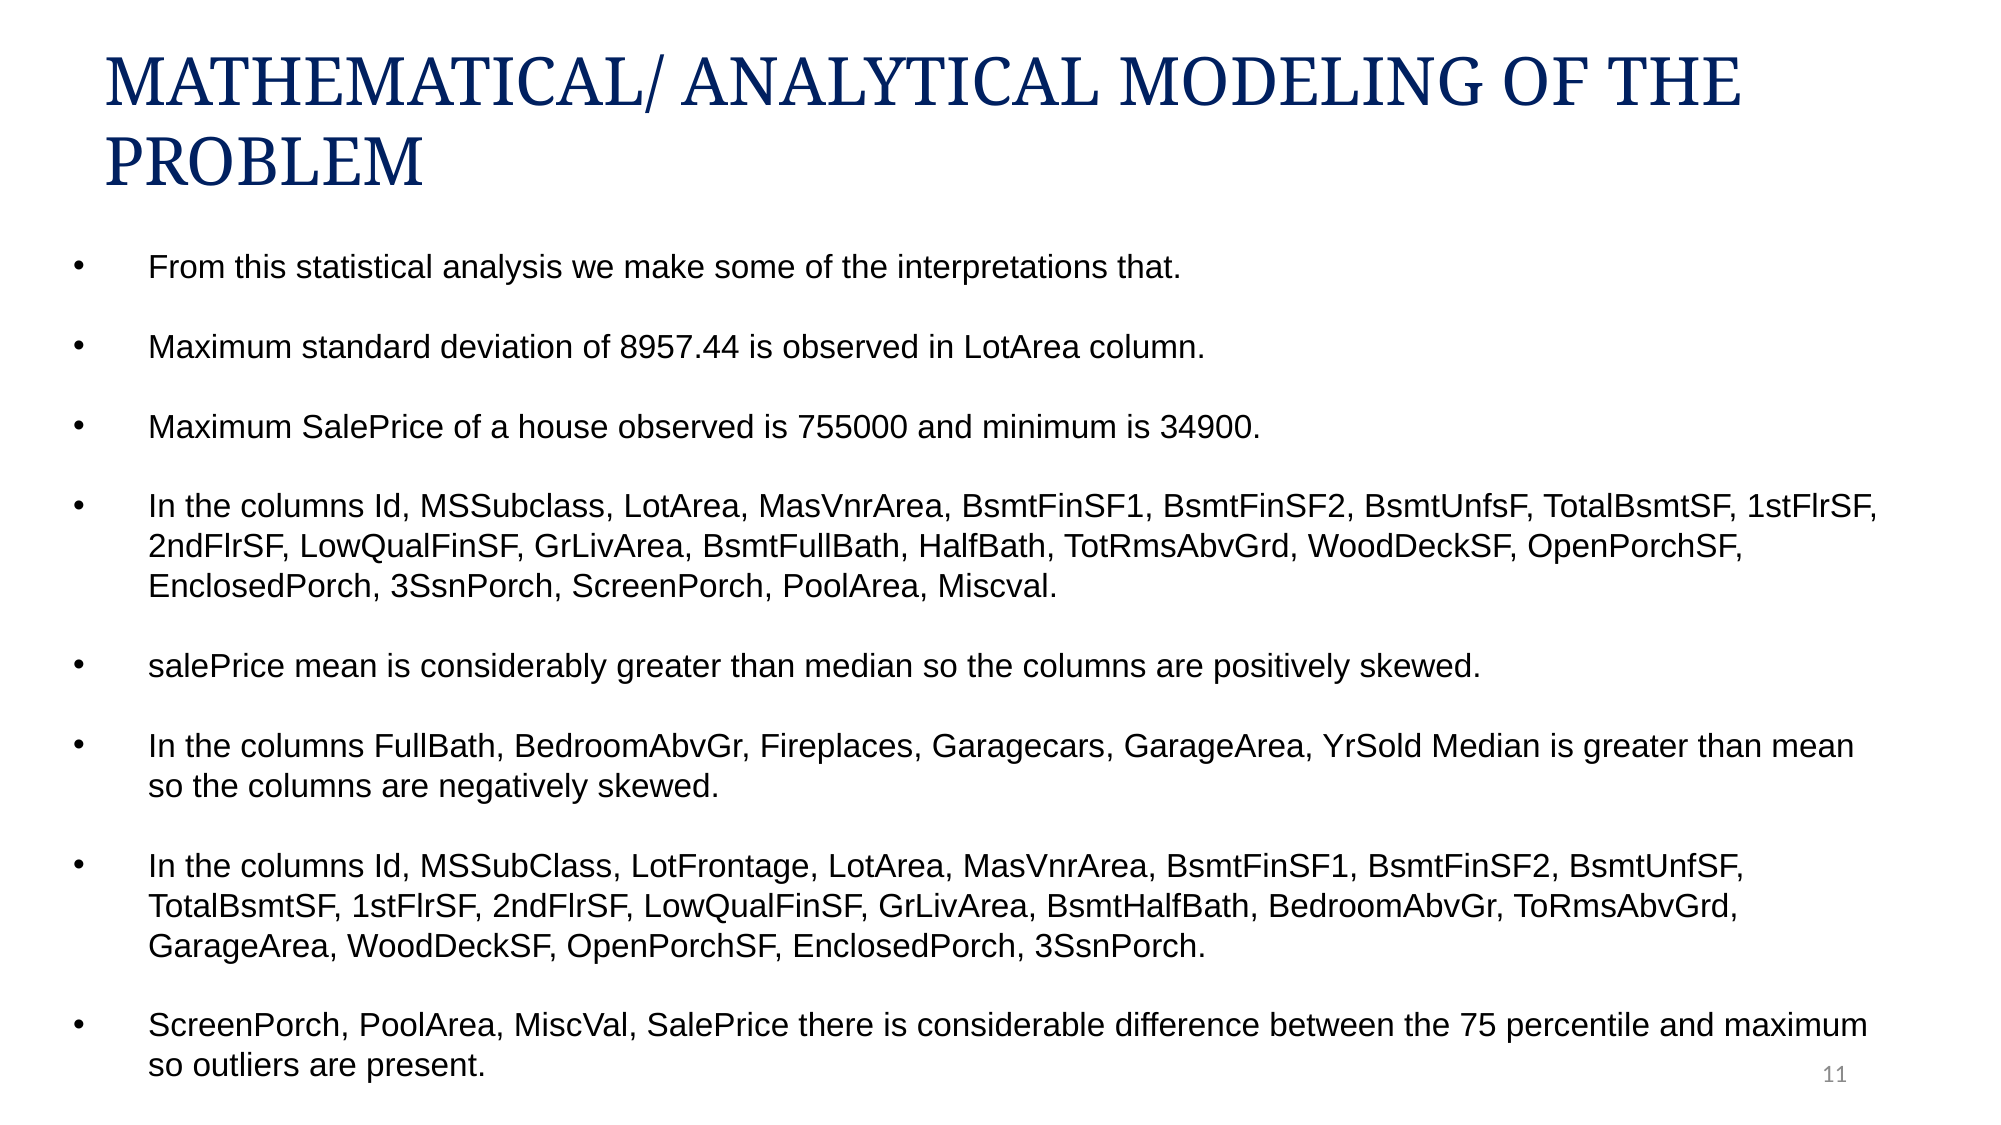

MATHEMATICAL/ ANALYTICAL MODELING OF THE PROBLEM
From this statistical analysis we make some of the interpretations that.

Maximum standard deviation of 8957.44 is observed in LotArea column.

Maximum SalePrice of a house observed is 755000 and minimum is 34900.

In the columns Id, MSSubclass, LotArea, MasVnrArea, BsmtFinSF1, BsmtFinSF2, BsmtUnfsF, TotalBsmtSF, 1stFlrSF, 2ndFlrSF, LowQualFinSF, GrLivArea, BsmtFullBath, HalfBath, TotRmsAbvGrd, WoodDeckSF, OpenPorchSF, EnclosedPorch, 3SsnPorch, ScreenPorch, PoolArea, Miscval.

salePrice mean is considerably greater than median so the columns are positively skewed.

In the columns FullBath, BedroomAbvGr, Fireplaces, Garagecars, GarageArea, YrSold Median is greater than mean so the columns are negatively skewed.

In the columns Id, MSSubClass, LotFrontage, LotArea, MasVnrArea, BsmtFinSF1, BsmtFinSF2, BsmtUnfSF, TotalBsmtSF, 1stFlrSF, 2ndFlrSF, LowQualFinSF, GrLivArea, BsmtHalfBath, BedroomAbvGr, ToRmsAbvGrd, GarageArea, WoodDeckSF, OpenPorchSF, EnclosedPorch, 3SsnPorch.

ScreenPorch, PoolArea, MiscVal, SalePrice there is considerable difference between the 75 percentile and maximum so outliers are present.

11